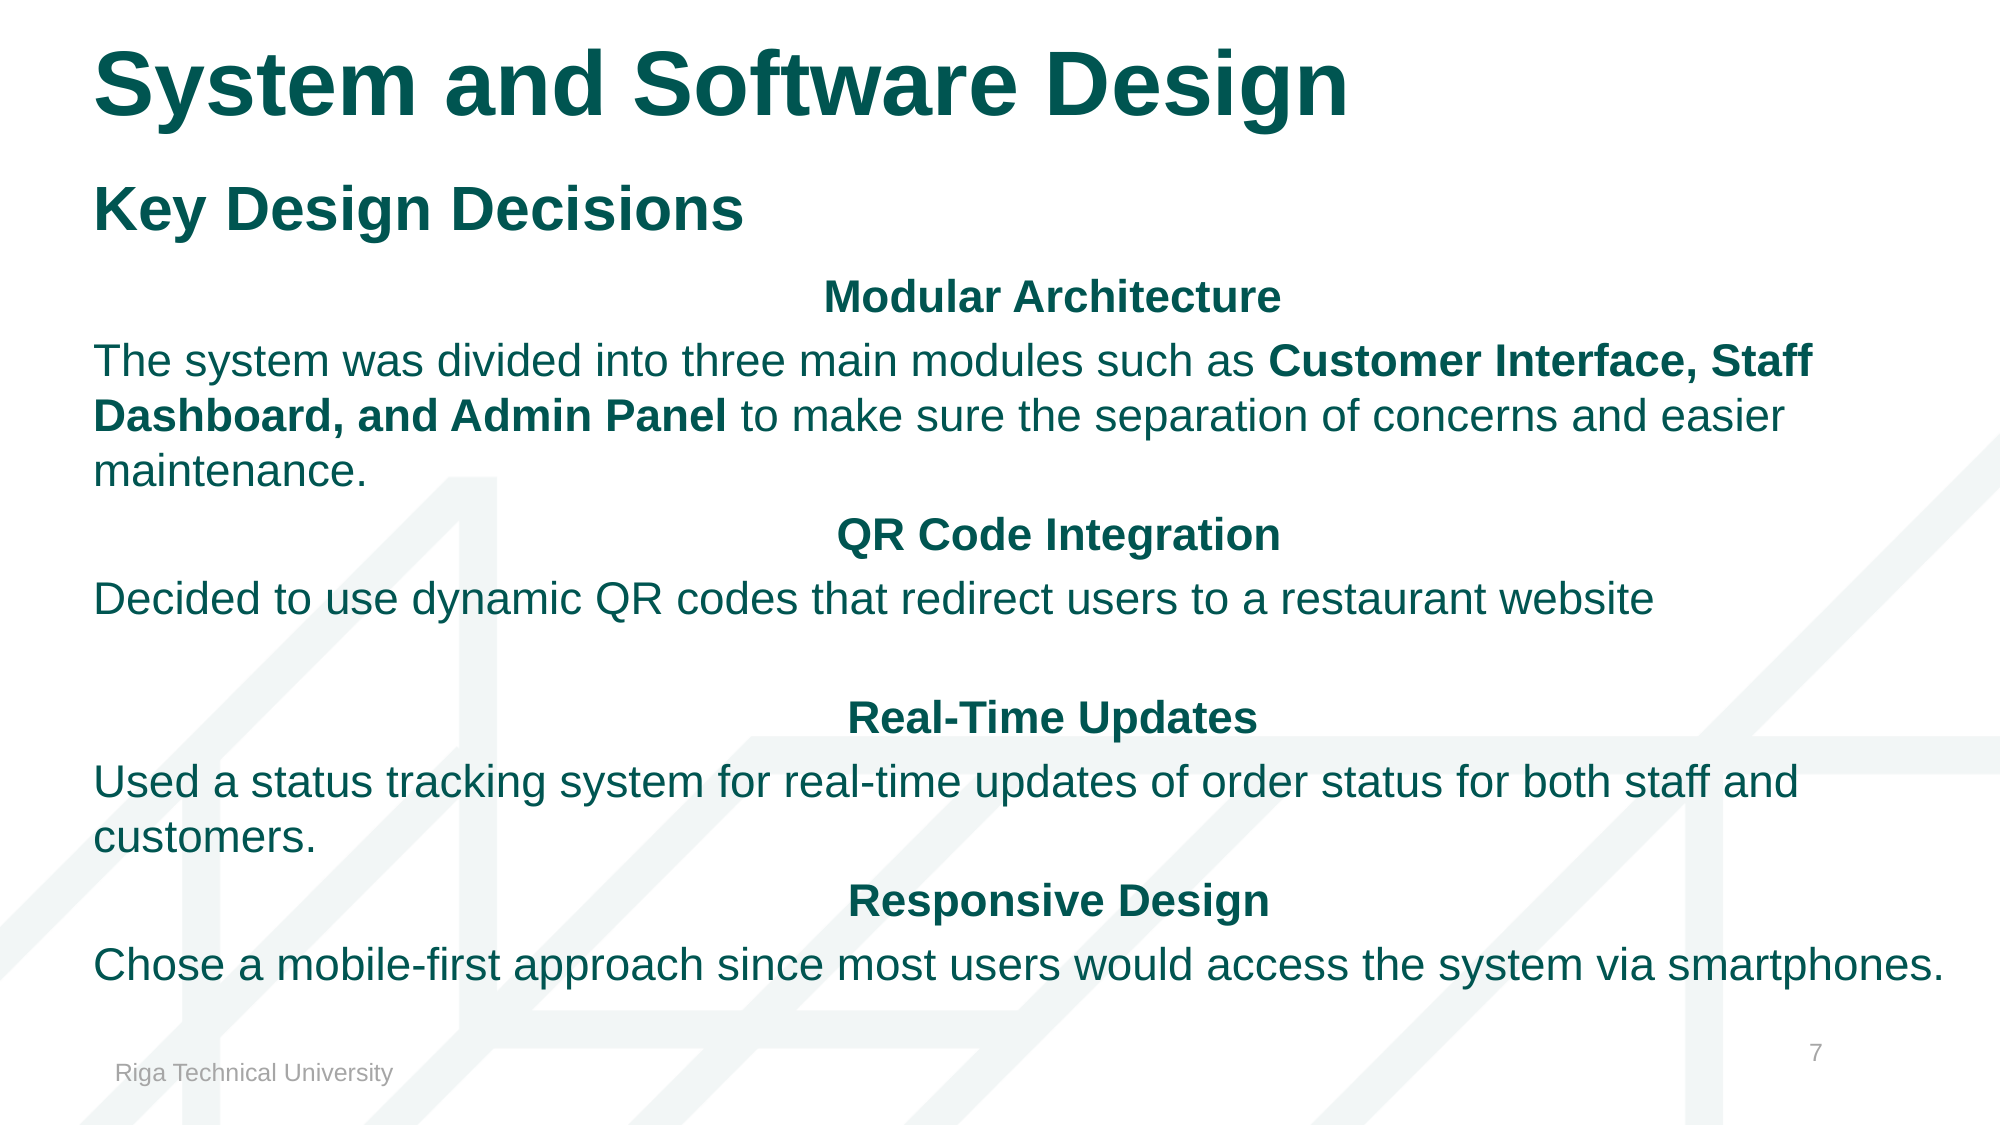

# System and Software Design
Key Design Decisions
Modular Architecture
The system was divided into three main modules such as Customer Interface, Staff Dashboard, and Admin Panel to make sure the separation of concerns and easier maintenance.
QR Code Integration
Decided to use dynamic QR codes that redirect users to a restaurant website
Real-Time Updates
Used a status tracking system for real-time updates of order status for both staff and customers.
Responsive Design
Chose a mobile-first approach since most users would access the system via smartphones.

Riga Technical University